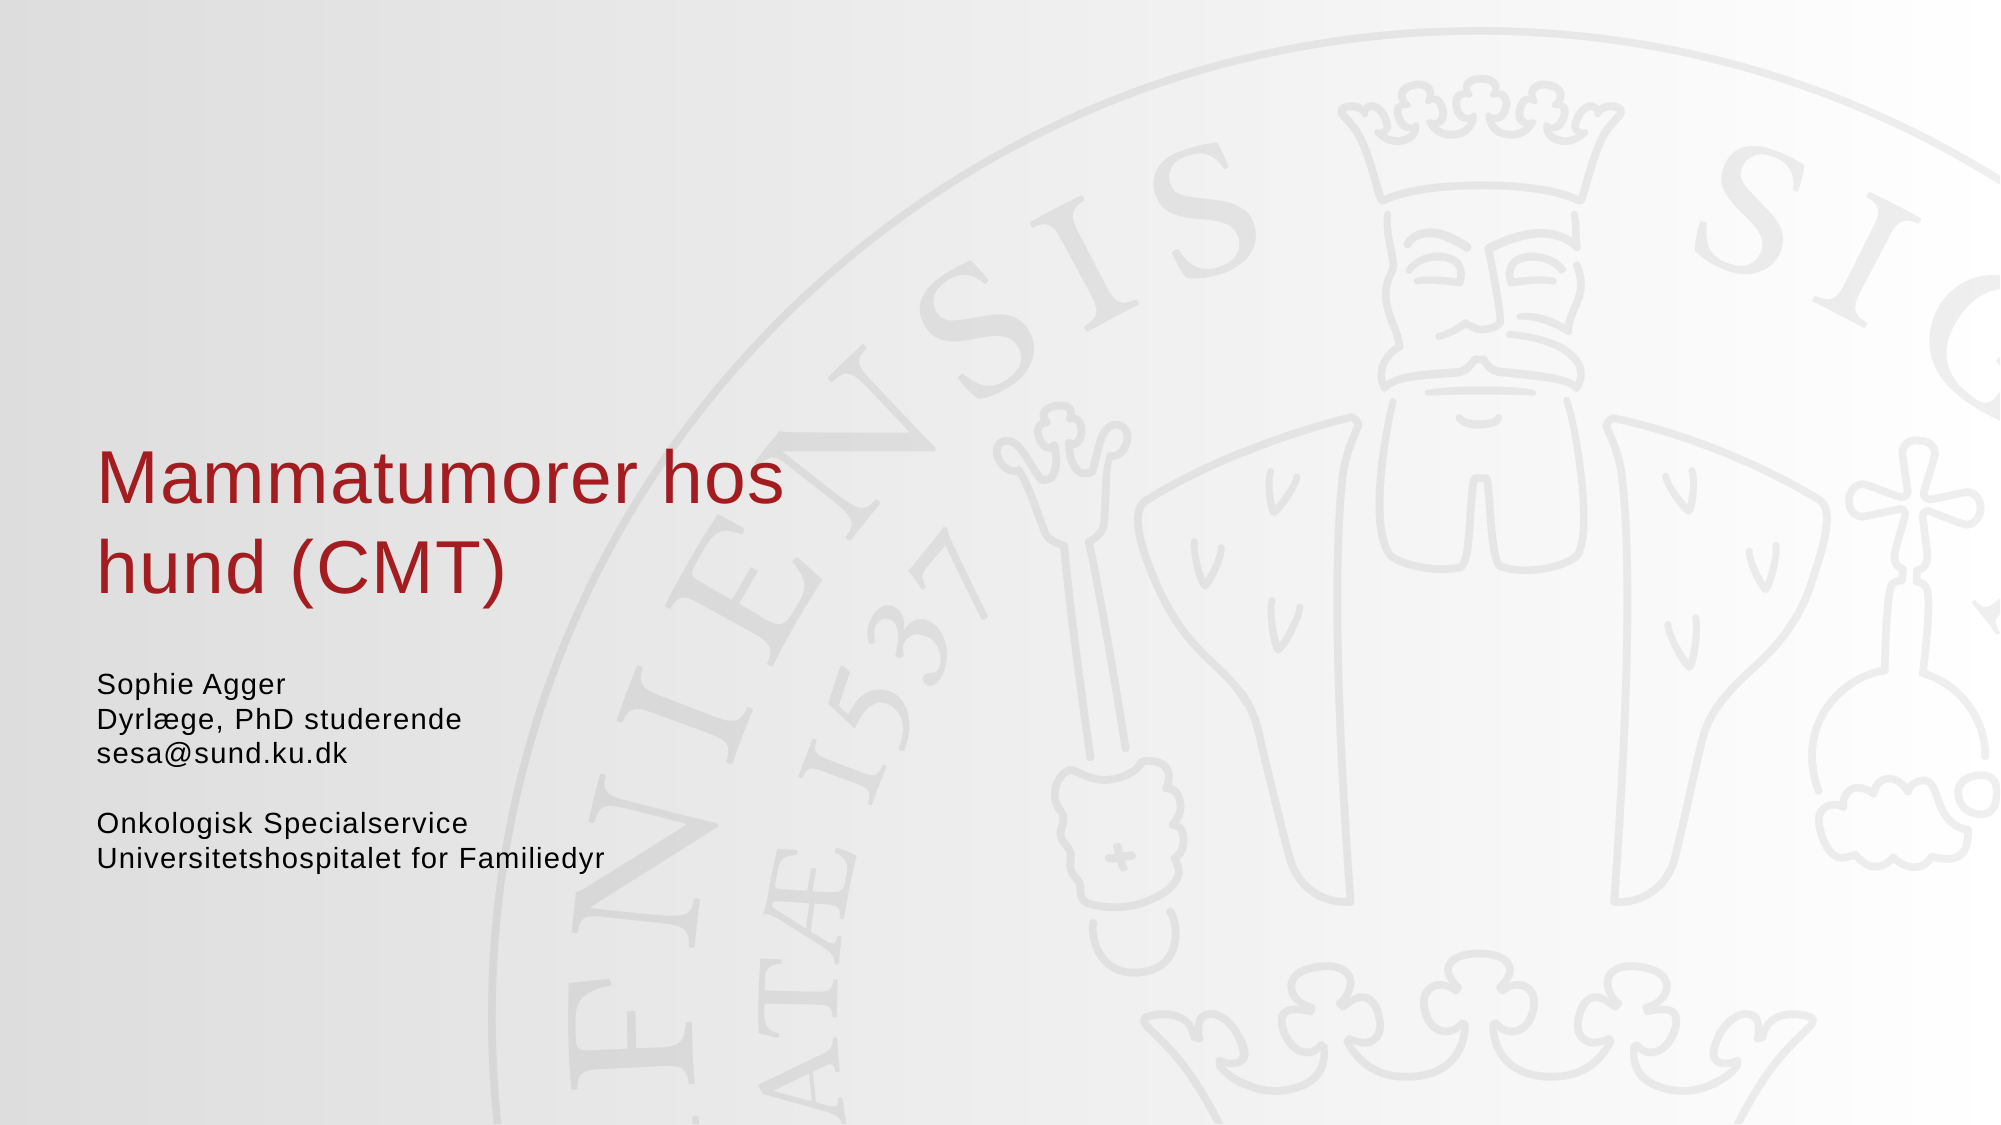

21.09.2020
1
#
Mammatumorer hos hund (CMT)
Sophie Agger
Dyrlæge, PhD studerende
sesa@sund.ku.dk

Onkologisk Specialservice
Universitetshospitalet for Familiedyr